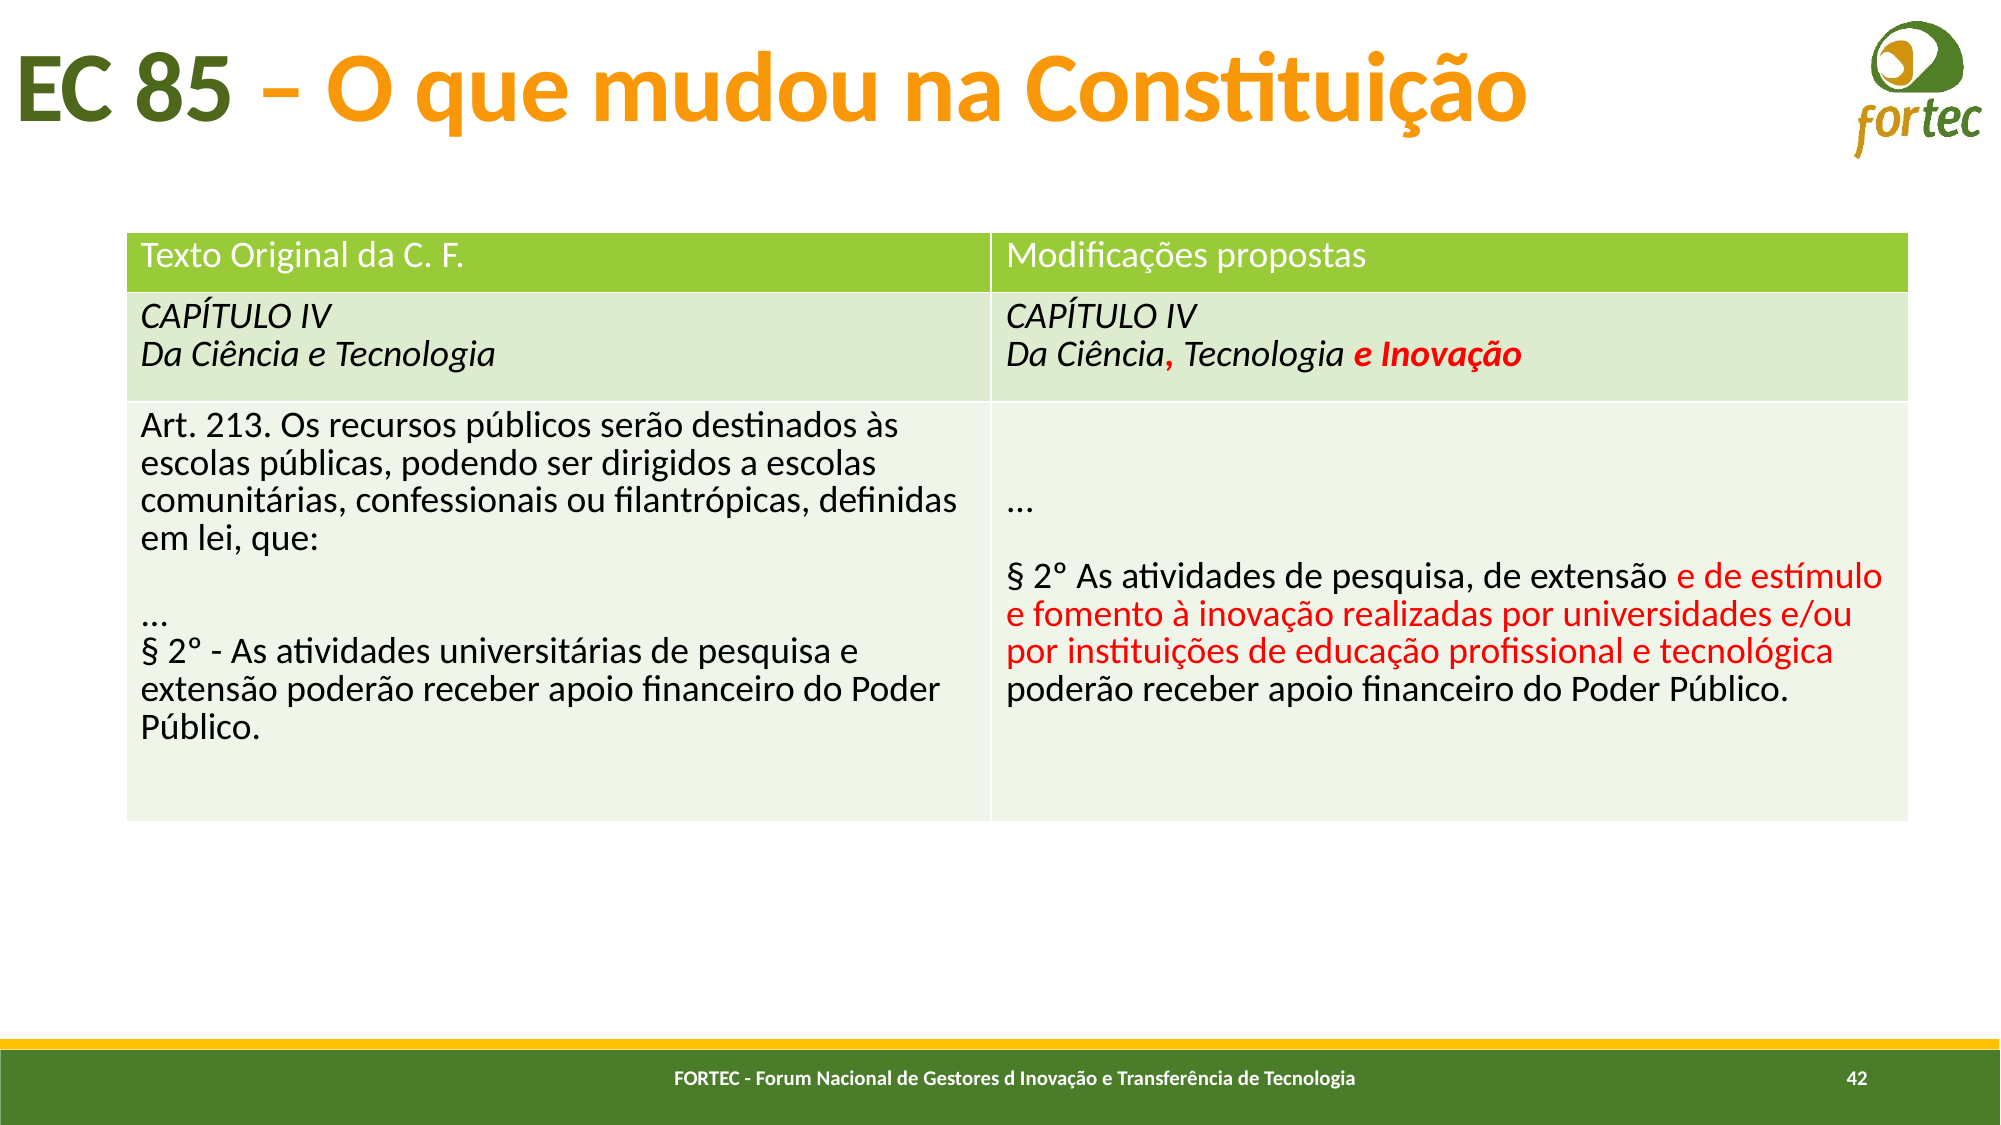

# EC 85 – O que mudou na Constituição
| Texto Original da C. F. | Modificações propostas |
| --- | --- |
| CAPÍTULO IV Da Ciência e Tecnologia | CAPÍTULO IV Da Ciência, Tecnologia e Inovação |
| Art. 213. Os recursos públicos serão destinados às escolas públicas, podendo ser dirigidos a escolas comunitárias, confessionais ou filantrópicas, definidas em lei, que: ... § 2º - As atividades universitárias de pesquisa e extensão poderão receber apoio financeiro do Poder Público. | ... § 2º As atividades de pesquisa, de extensão e de estímulo e fomento à inovação realizadas por universidades e/ou por instituições de educação profissional e tecnológica poderão receber apoio financeiro do Poder Público. |
FORTEC - Forum Nacional de Gestores d Inovação e Transferência de Tecnologia
42